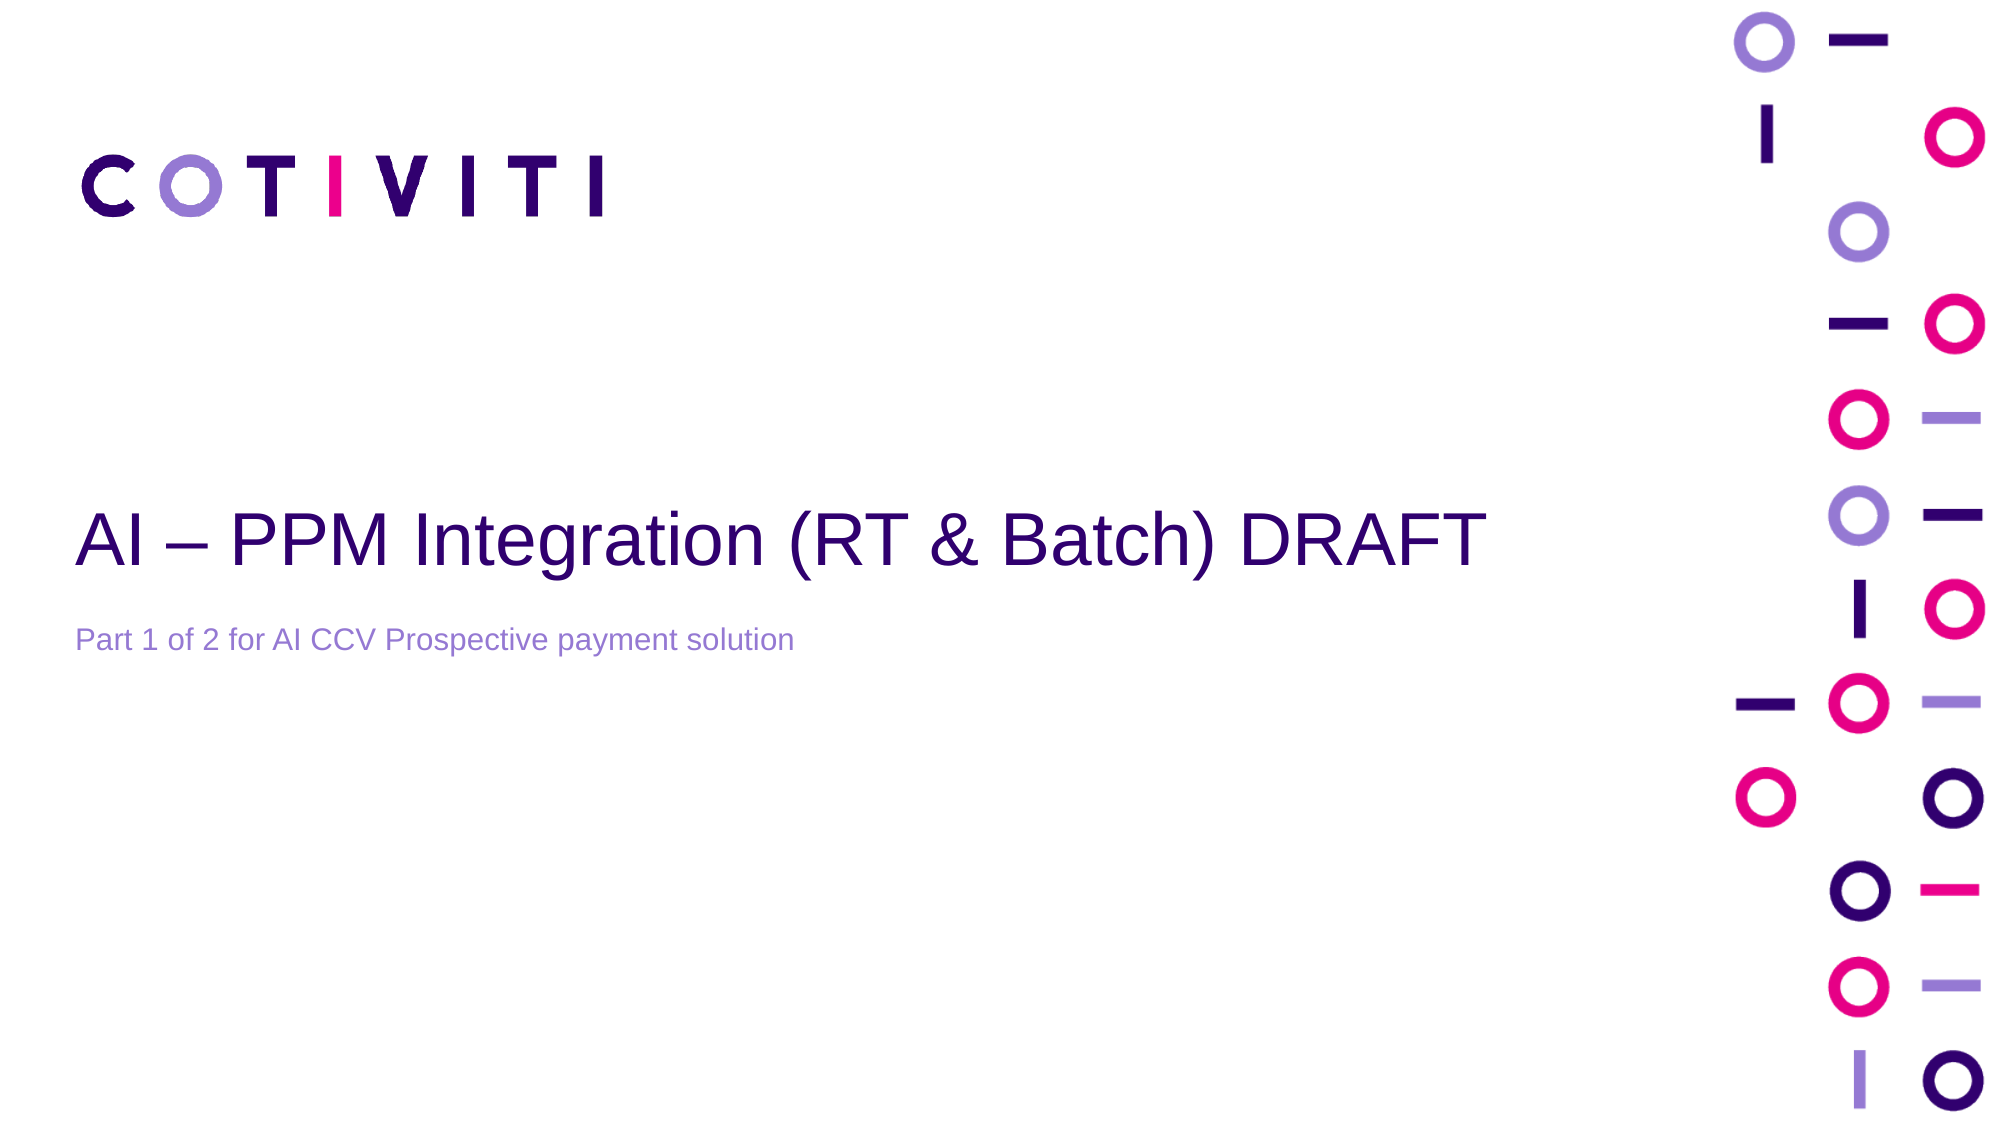

# AI – PPM Integration (RT & Batch) DRAFT
Part 1 of 2 for AI CCV Prospective payment solution

Restricted